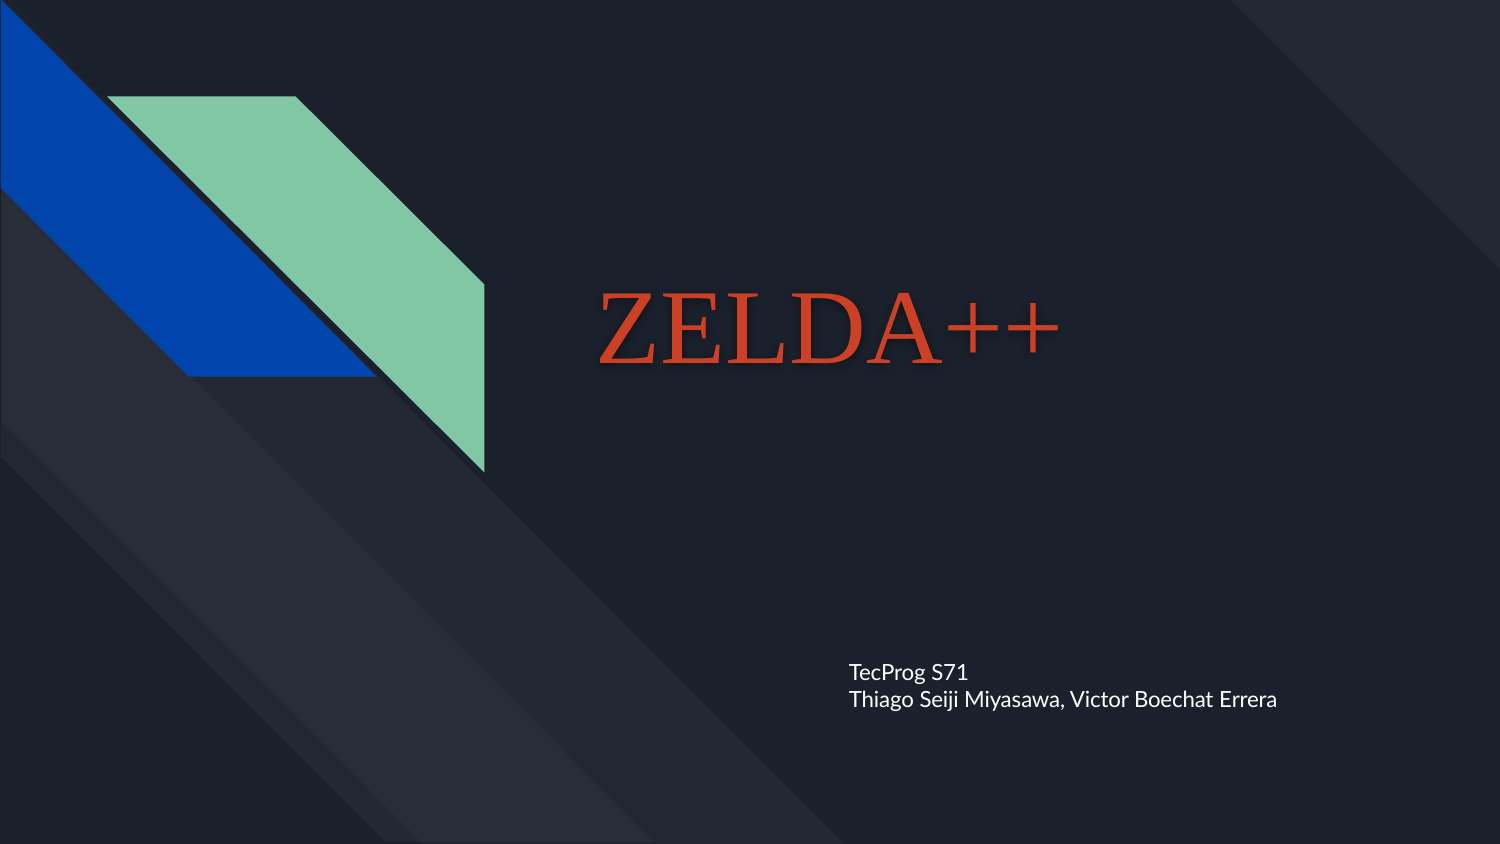

# ZELDA++
TecProg S71
Thiago Seiji Miyasawa, Victor Boechat Errera